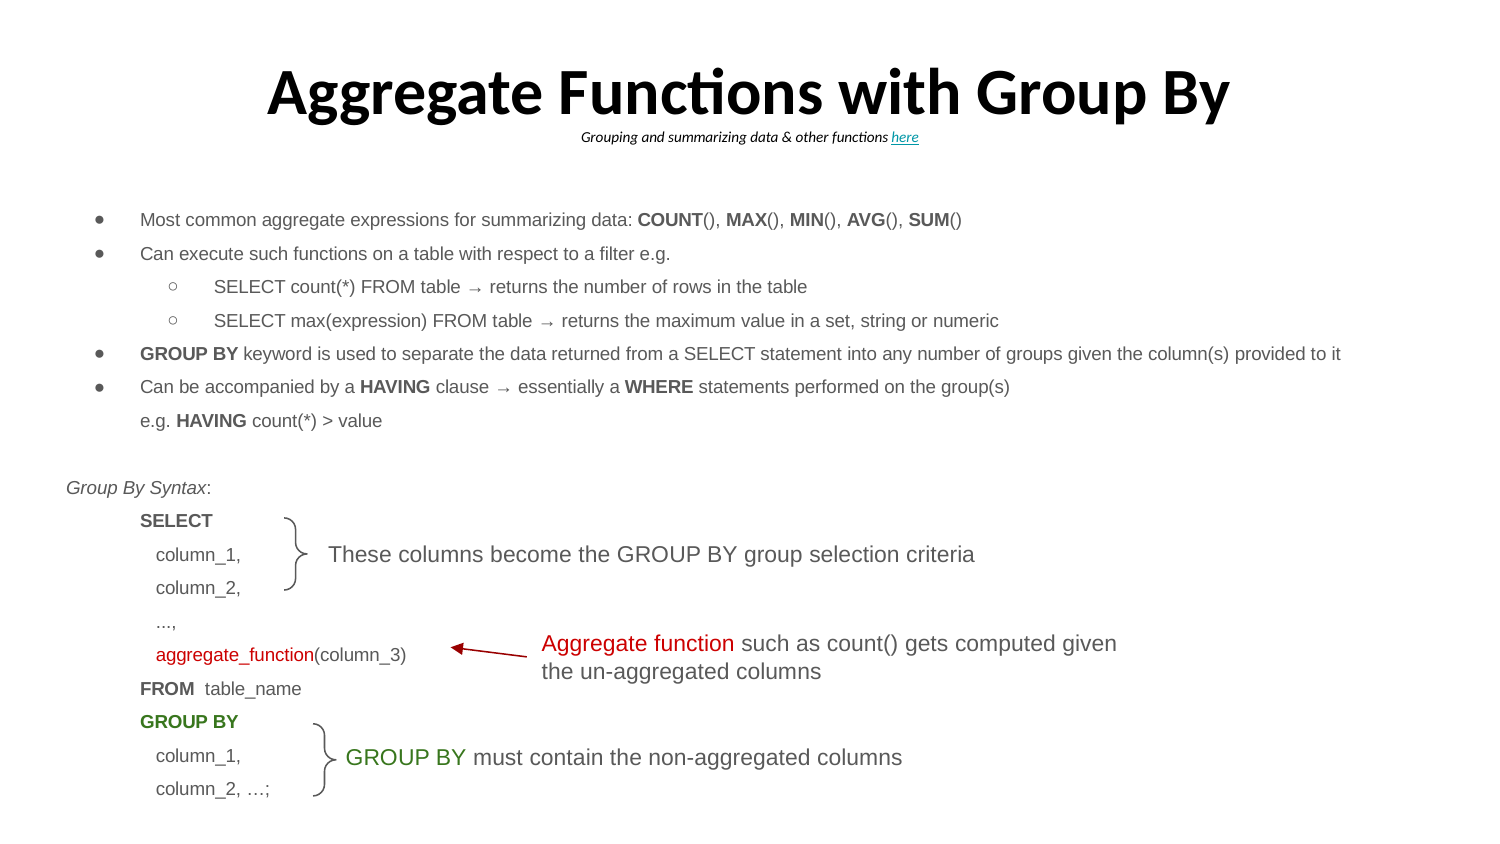

# Aggregate Functions with Group By
Grouping and summarizing data & other functions here
Most common aggregate expressions for summarizing data: COUNT(), MAX(), MIN(), AVG(), SUM()
Can execute such functions on a table with respect to a filter e.g.
SELECT count(*) FROM table → returns the number of rows in the table
SELECT max(expression) FROM table → returns the maximum value in a set, string or numeric
GROUP BY keyword is used to separate the data returned from a SELECT statement into any number of groups given the column(s) provided to it
Can be accompanied by a HAVING clause → essentially a WHERE statements performed on the group(s)
e.g. HAVING count(*) > value
Group By Syntax:
SELECT
   column_1,
   column_2,
   ...,
   aggregate_function(column_3)
FROM  table_name
GROUP BY
   column_1,
   column_2, …;

These columns become the GROUP BY group selection criteria
Aggregate function such as count() gets computed given the un-aggregated columns

GROUP BY must contain the non-aggregated columns